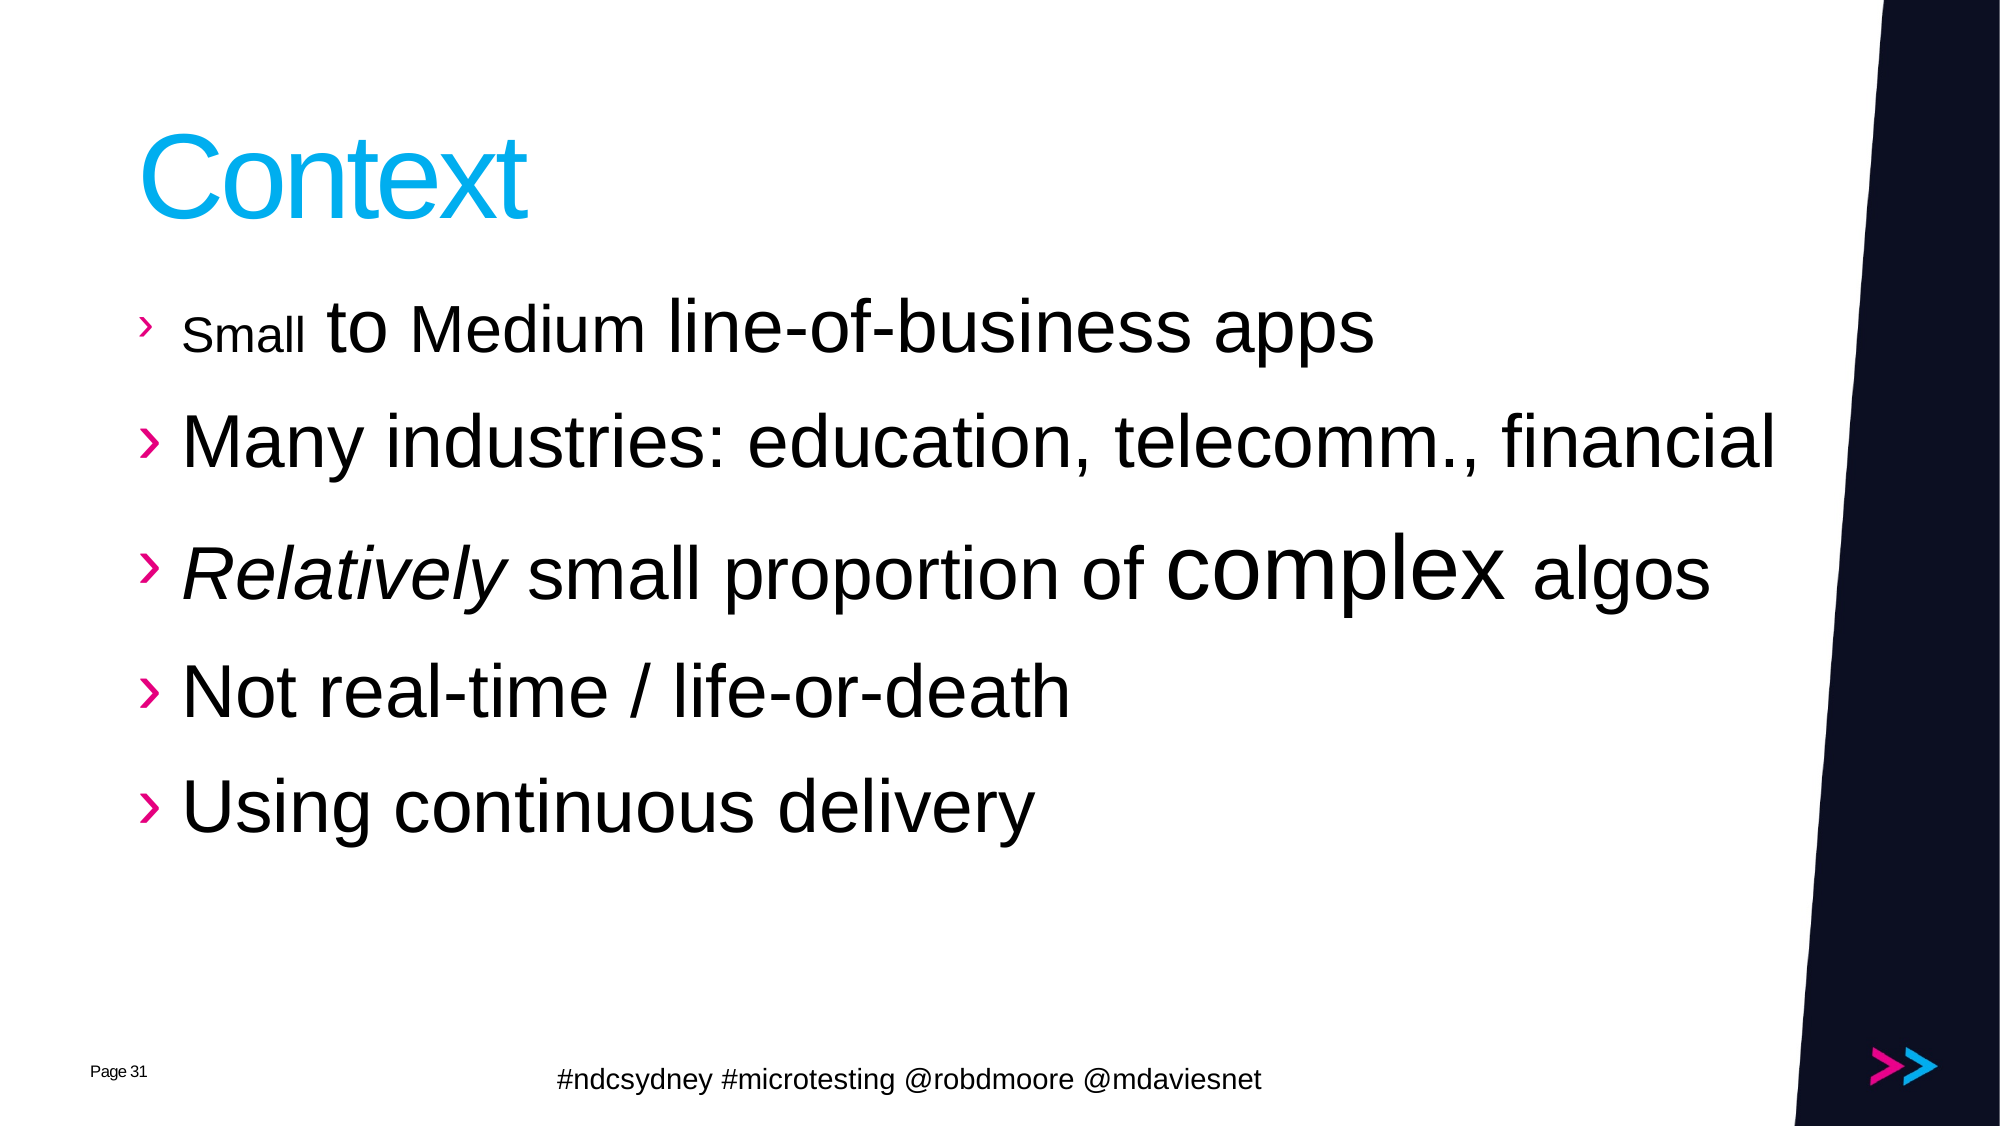

# Context
Small to Medium line-of-business apps
Many industries: education, telecomm., financial
Relatively small proportion of complex algos
Not real-time / life-or-death
Using continuous delivery
31